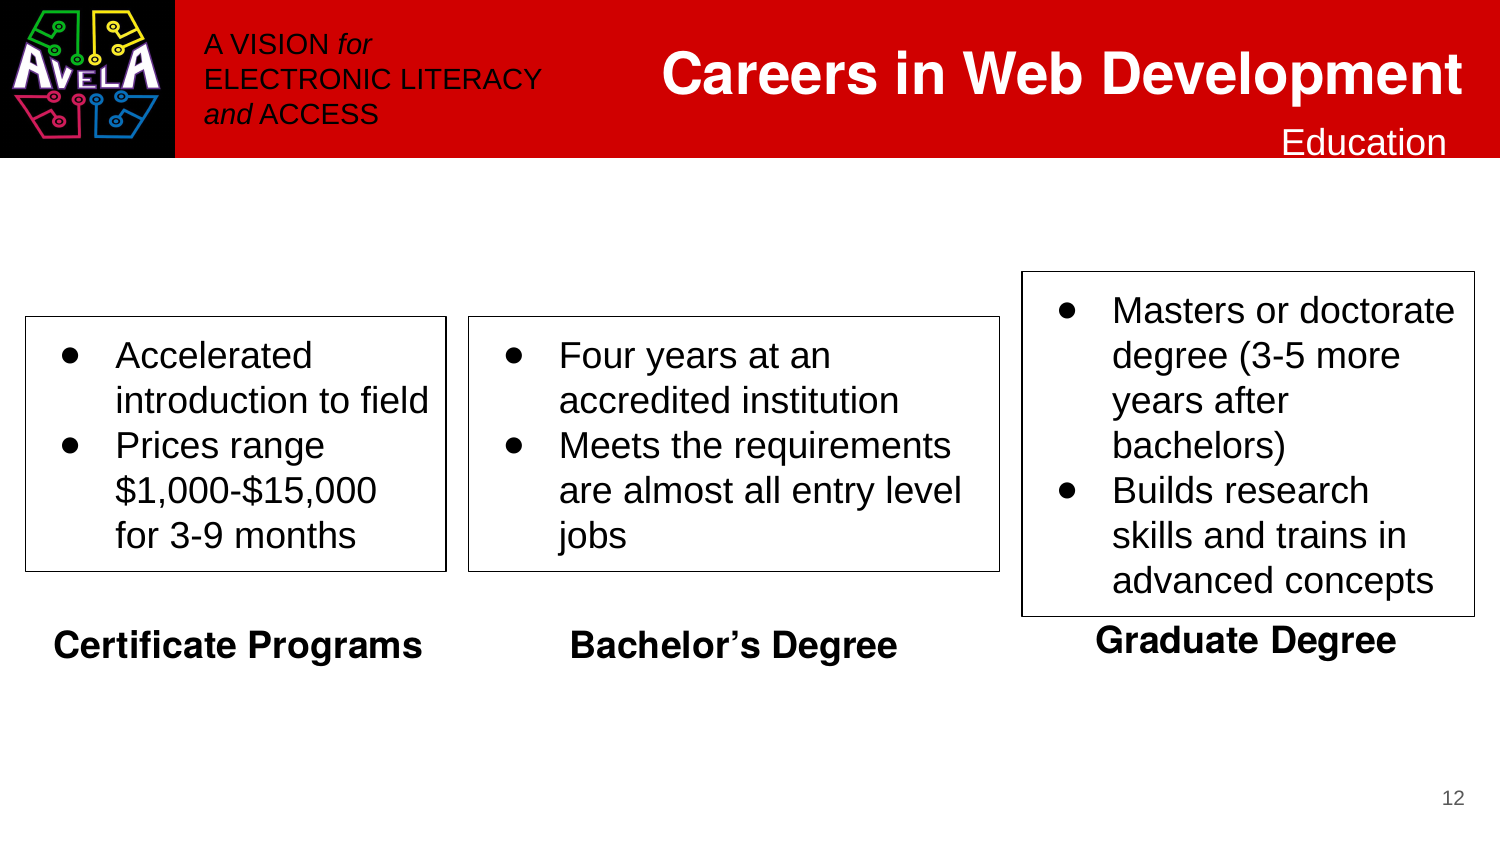

# Careers in Web Development
Education
Masters or doctorate degree (3-5 more years after bachelors)
Builds research skills and trains in advanced concepts
Accelerated introduction to field
Prices range $1,000-$15,000 for 3-9 months
Four years at an accredited institution
Meets the requirements are almost all entry level jobs
Graduate Degree
Certificate Programs
Bachelor’s Degree
12